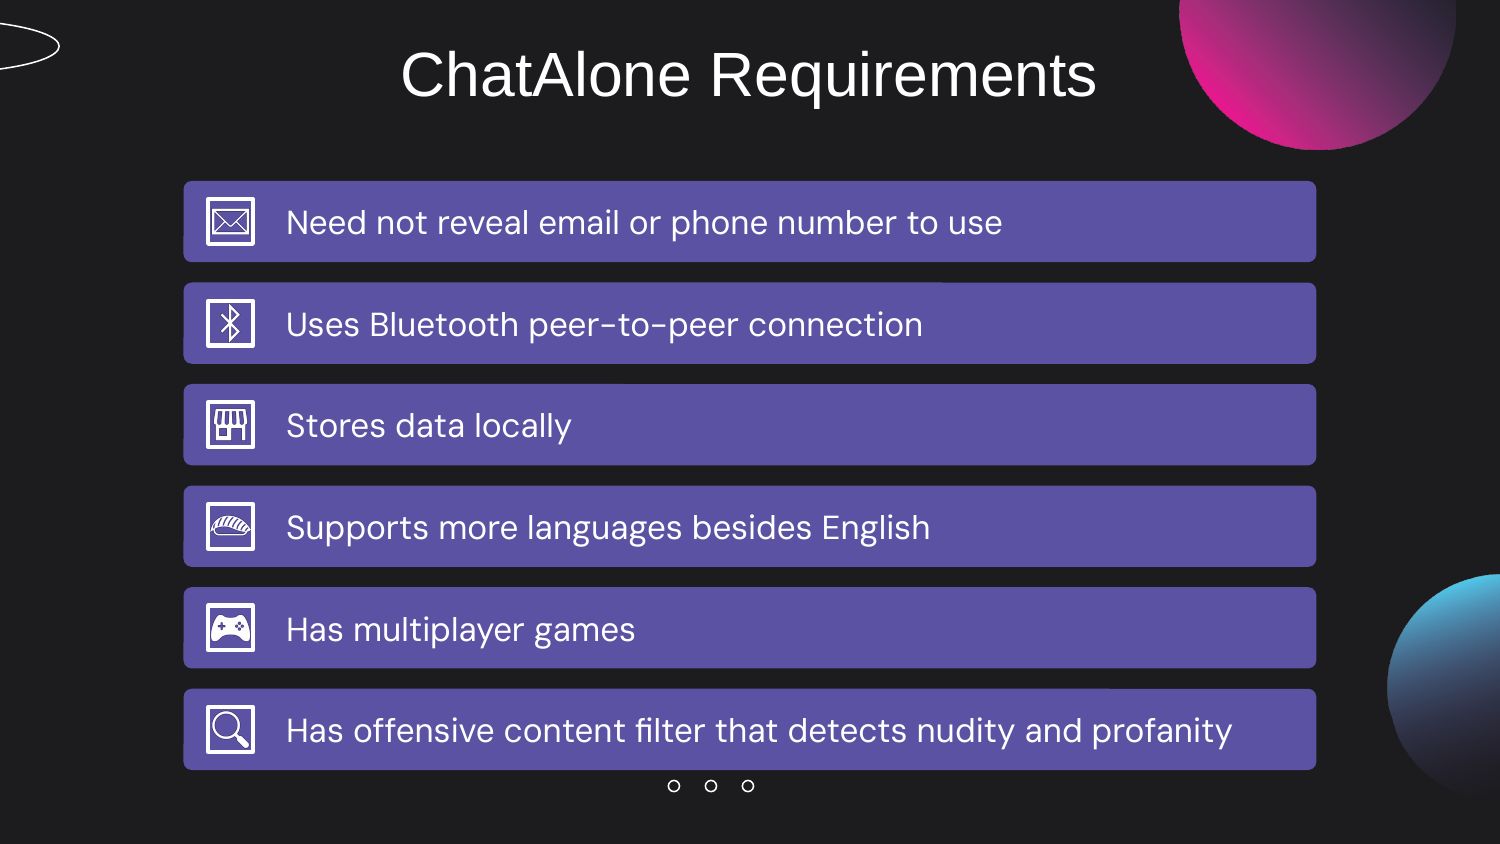

# ChatAlone Requirements
Need not reveal email or phone number to use
Uses Bluetooth peer-to-peer connection
Stores data locally
Supports more languages besides English
Has multiplayer games
Has offensive content filter that detects nudity and profanity